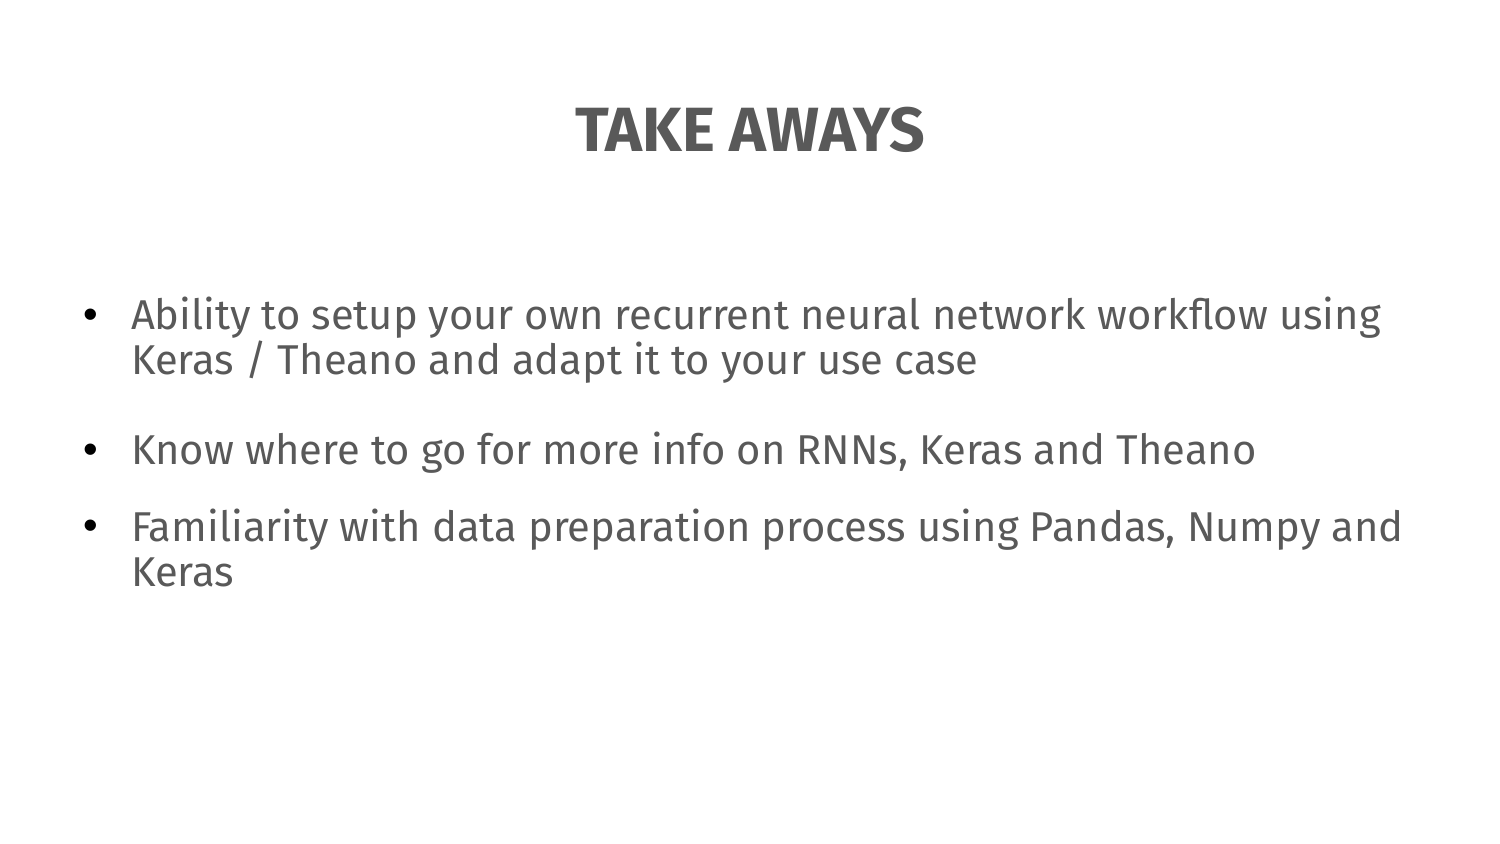

# TAKE AWAYS
Ability to setup your own recurrent neural network workflow using Keras / Theano and adapt it to your use case

Know where to go for more info on RNNs, Keras and Theano
Familiarity with data preparation process using Pandas, Numpy and Keras